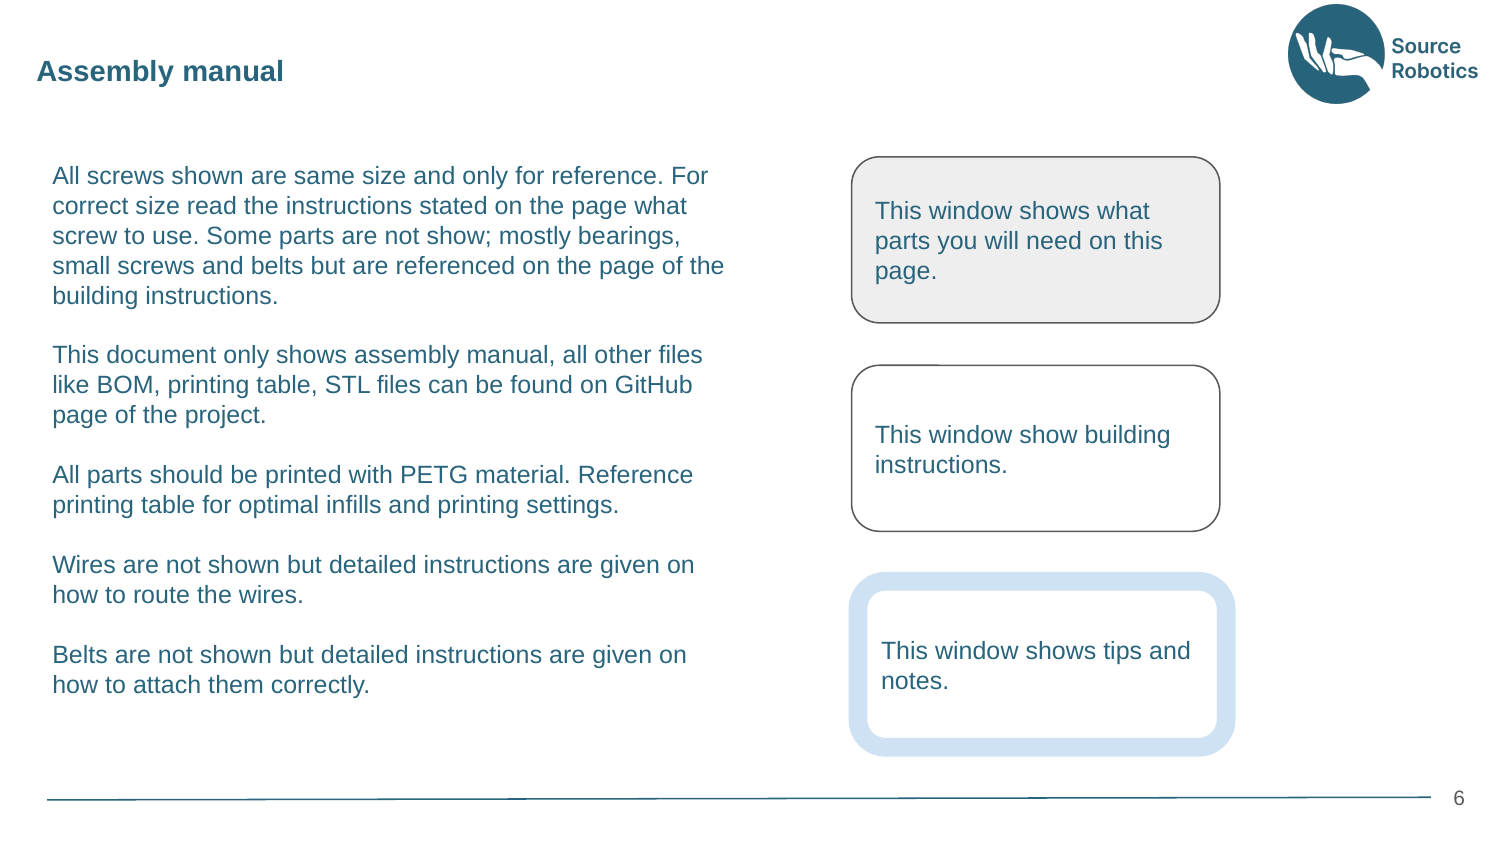

Assembly manual

All screws shown are same size and only for reference. For correct size read the instructions stated on the page what screw to use. Some parts are not show; mostly bearings, small screws and belts but are referenced on the page of the building instructions.

This document only shows assembly manual, all other files like BOM, printing table, STL files can be found on GitHub page of the project.

All parts should be printed with PETG material. Reference printing table for optimal infills and printing settings.

Wires are not shown but detailed instructions are given on how to route the wires.

Belts are not shown but detailed instructions are given on how to attach them correctly.

This window shows what parts you will need on this page.
This window show building instructions.
This window shows tips and notes.
6